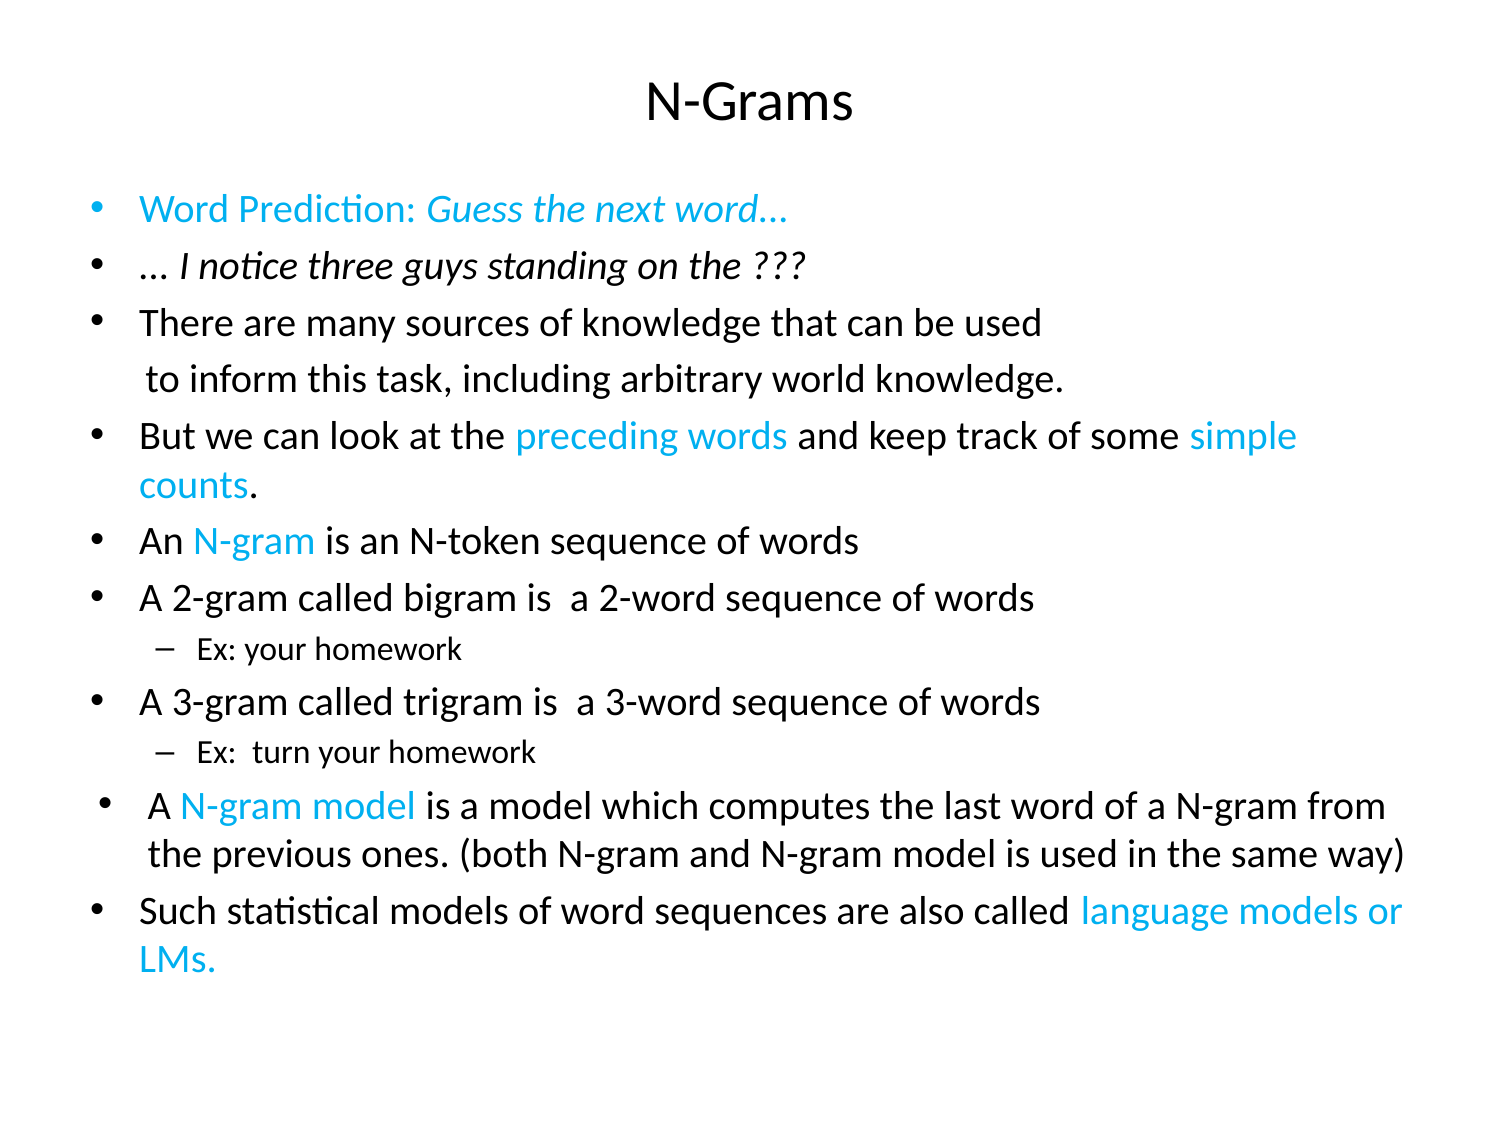

# N-Grams
Word Prediction: Guess the next word...
... I notice three guys standing on the ???
There are many sources of knowledge that can be used
      to inform this task, including arbitrary world knowledge.
But we can look at the preceding words and keep track of some simple counts.
An N-gram is an N-token sequence of words
A 2-gram called bigram is  a 2-word sequence of words
Ex: your homework
A 3-gram called trigram is  a 3-word sequence of words
Ex:  turn your homework
A N-gram model is a model which computes the last word of a N-gram from the previous ones. (both N-gram and N-gram model is used in the same way)
Such statistical models of word sequences are also called language models or LMs.